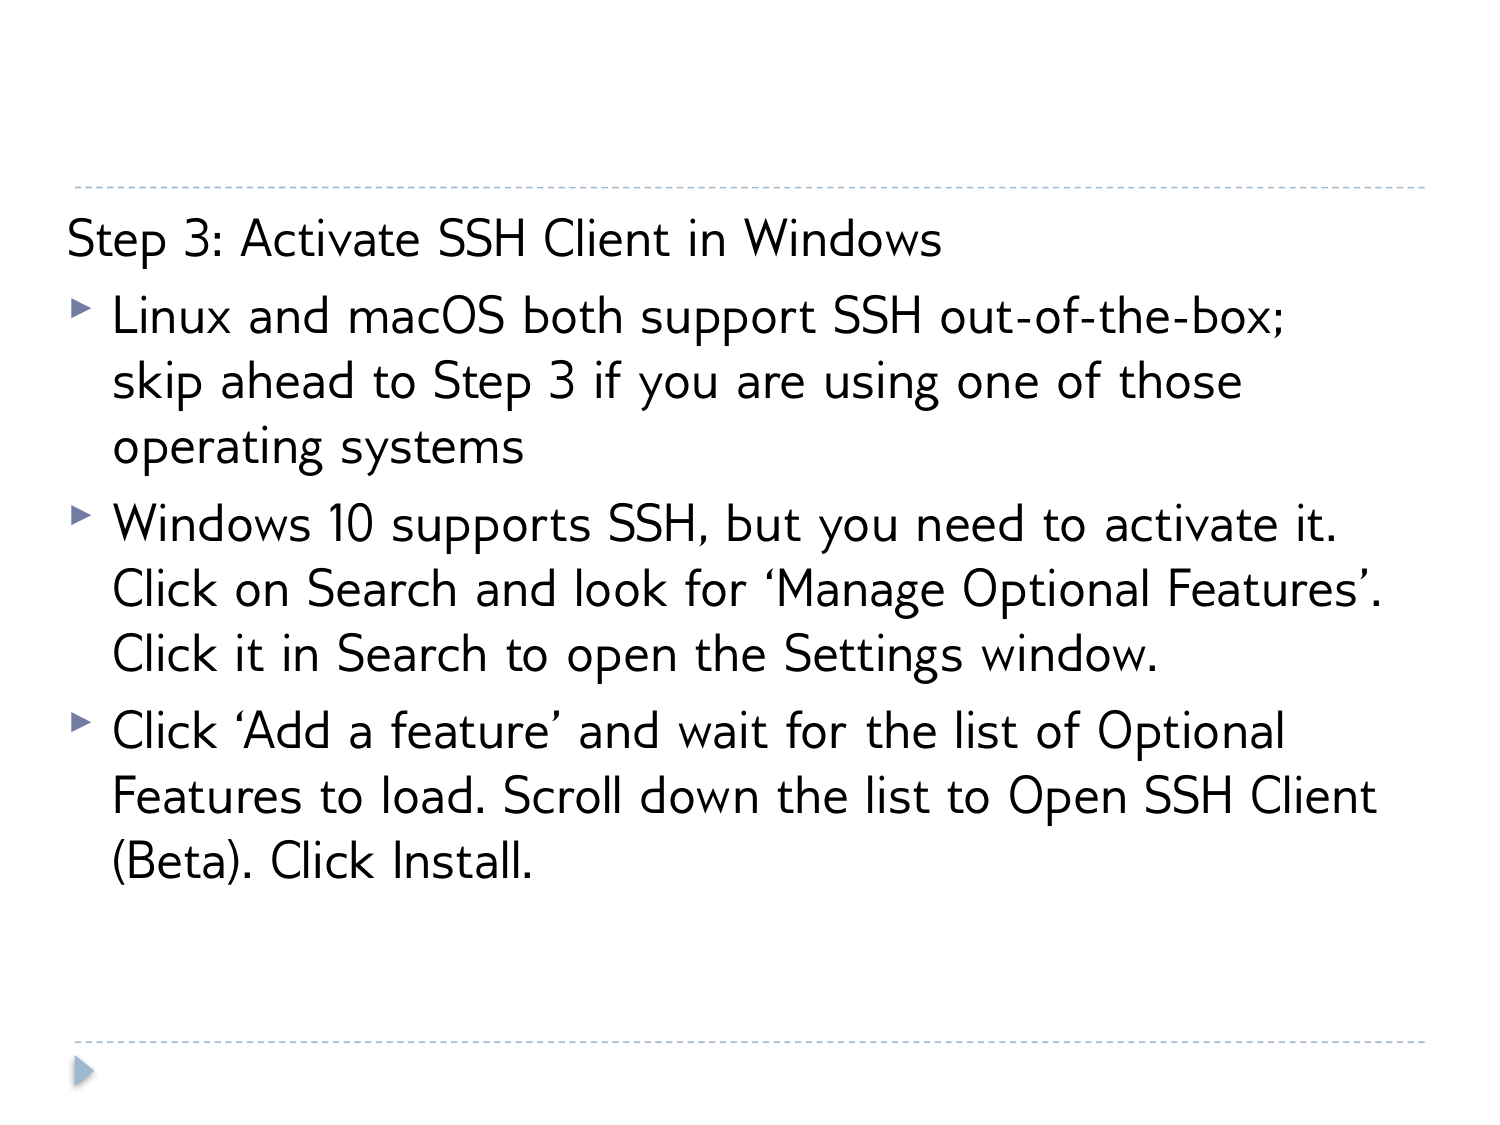

#
Step 3: Activate SSH Client in Windows
Linux and macOS both support SSH out-of-the-box; skip ahead to Step 3 if you are using one of those operating systems
Windows 10 supports SSH, but you need to activate it. Click on Search and look for ‘Manage Optional Features’. Click it in Search to open the Settings window.
Click ‘Add a feature’ and wait for the list of Optional Features to load. Scroll down the list to Open SSH Client (Beta). Click Install.